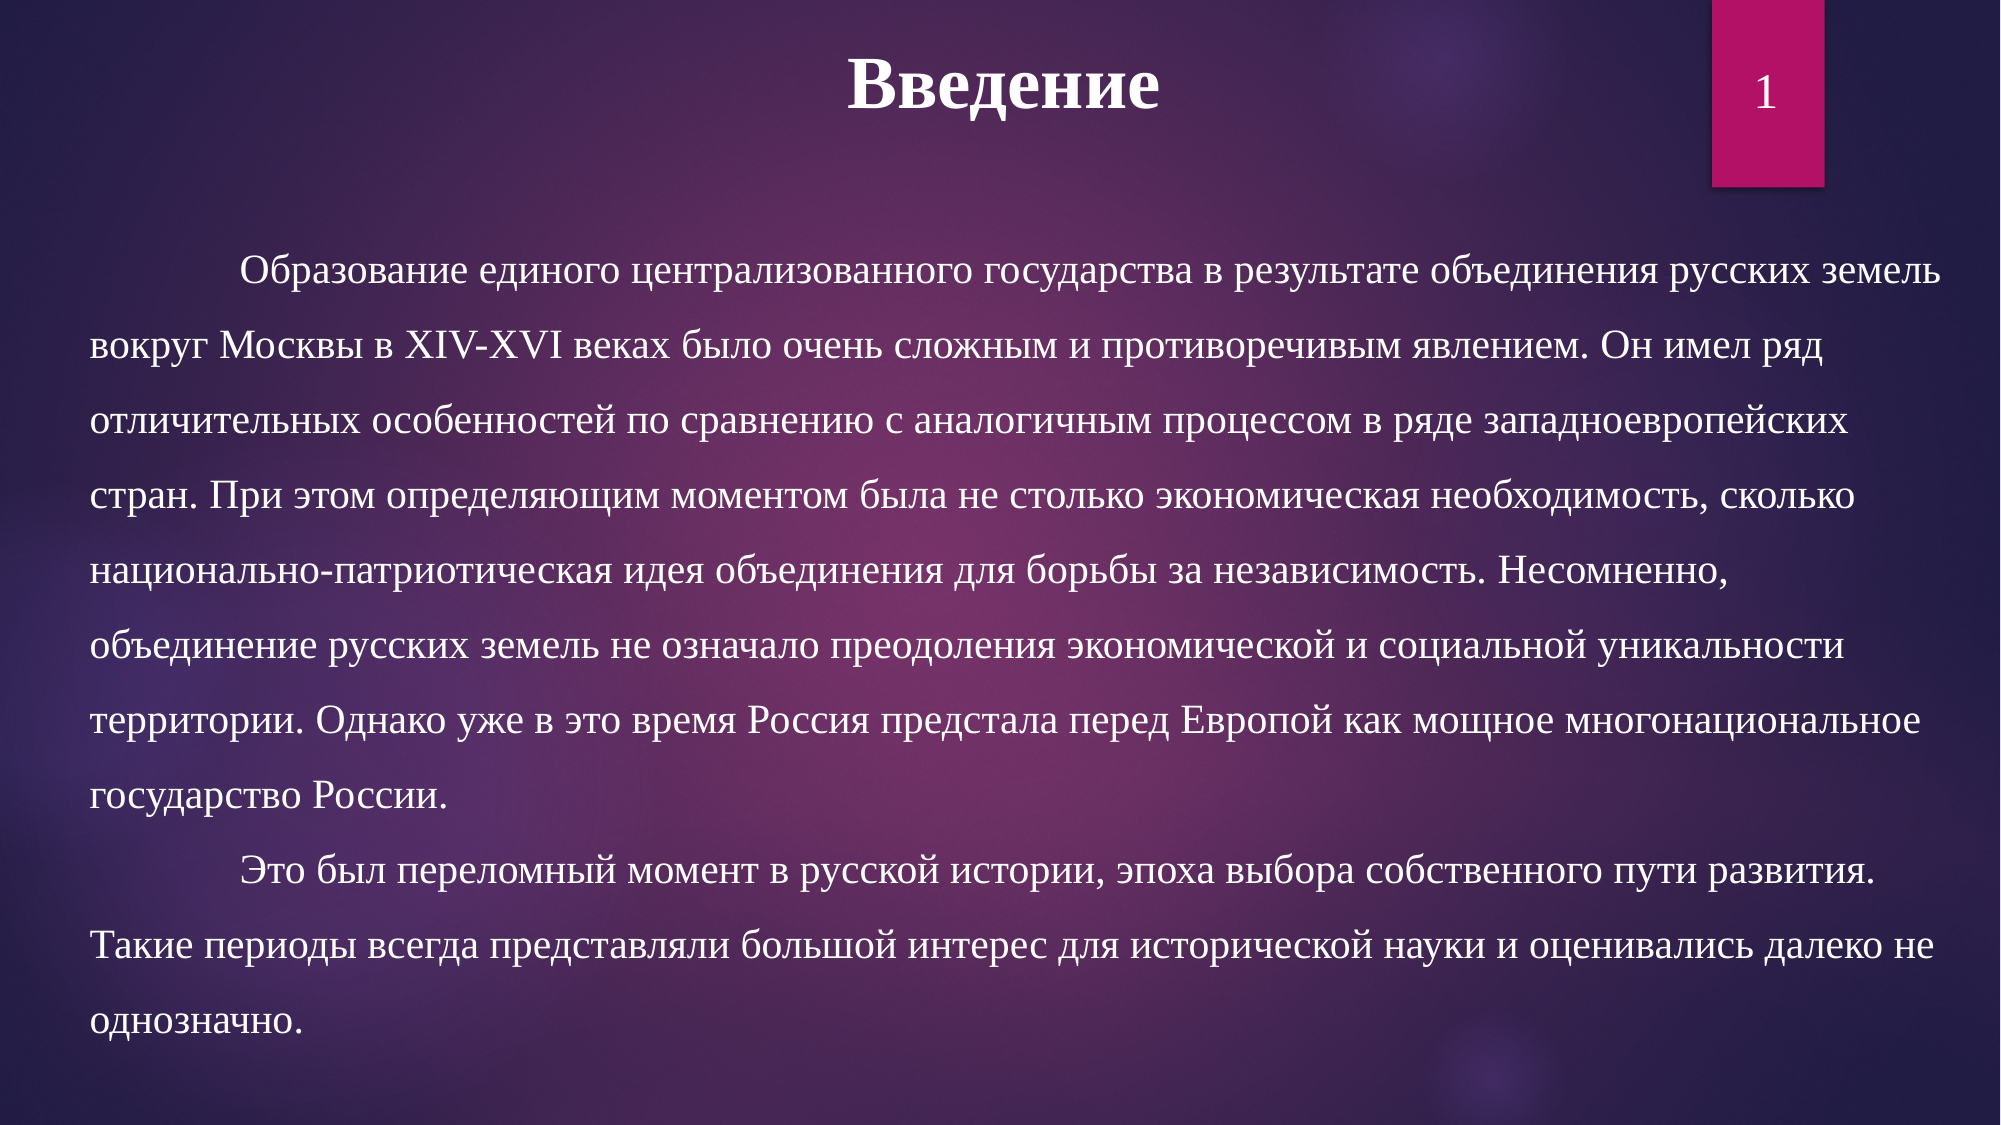

1
Введение
	Образование единого централизованного государства в результате объединения русских земель вокруг Москвы в XIV-XVI веках было очень сложным и противоречивым явлением. Он имел ряд отличительных особенностей по сравнению с аналогичным процессом в ряде западноевропейских стран. При этом определяющим моментом была не столько экономическая необходимость, сколько национально-патриотическая идея объединения для борьбы за независимость. Несомненно, объединение русских земель не означало преодоления экономической и социальной уникальности территории. Однако уже в это время Россия предстала перед Европой как мощное многонациональное государство России.
	Это был переломный момент в русской истории, эпоха выбора собственного пути развития. Такие периоды всегда представляли большой интерес для исторической науки и оценивались далеко не однозначно.